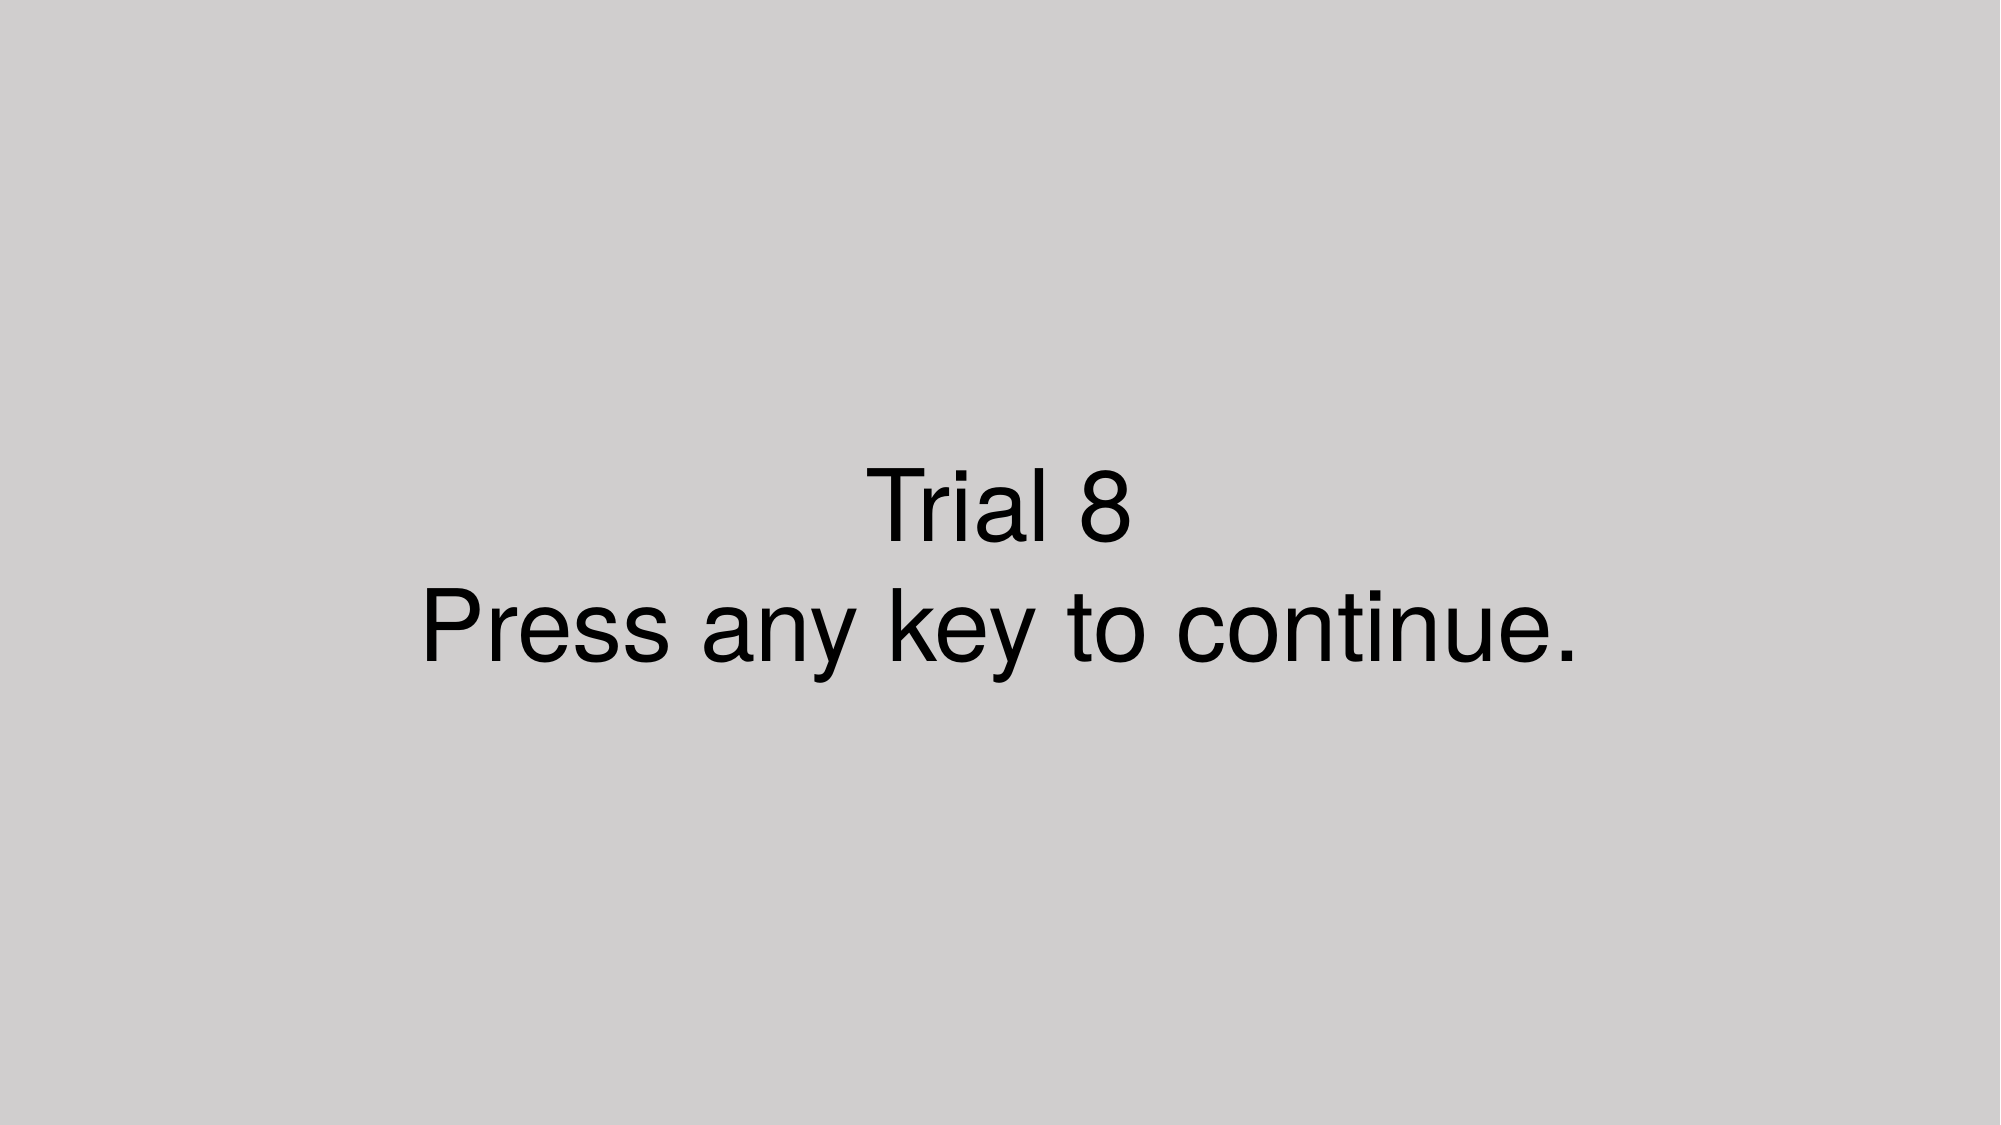

Trial 8
Press any key to continue.